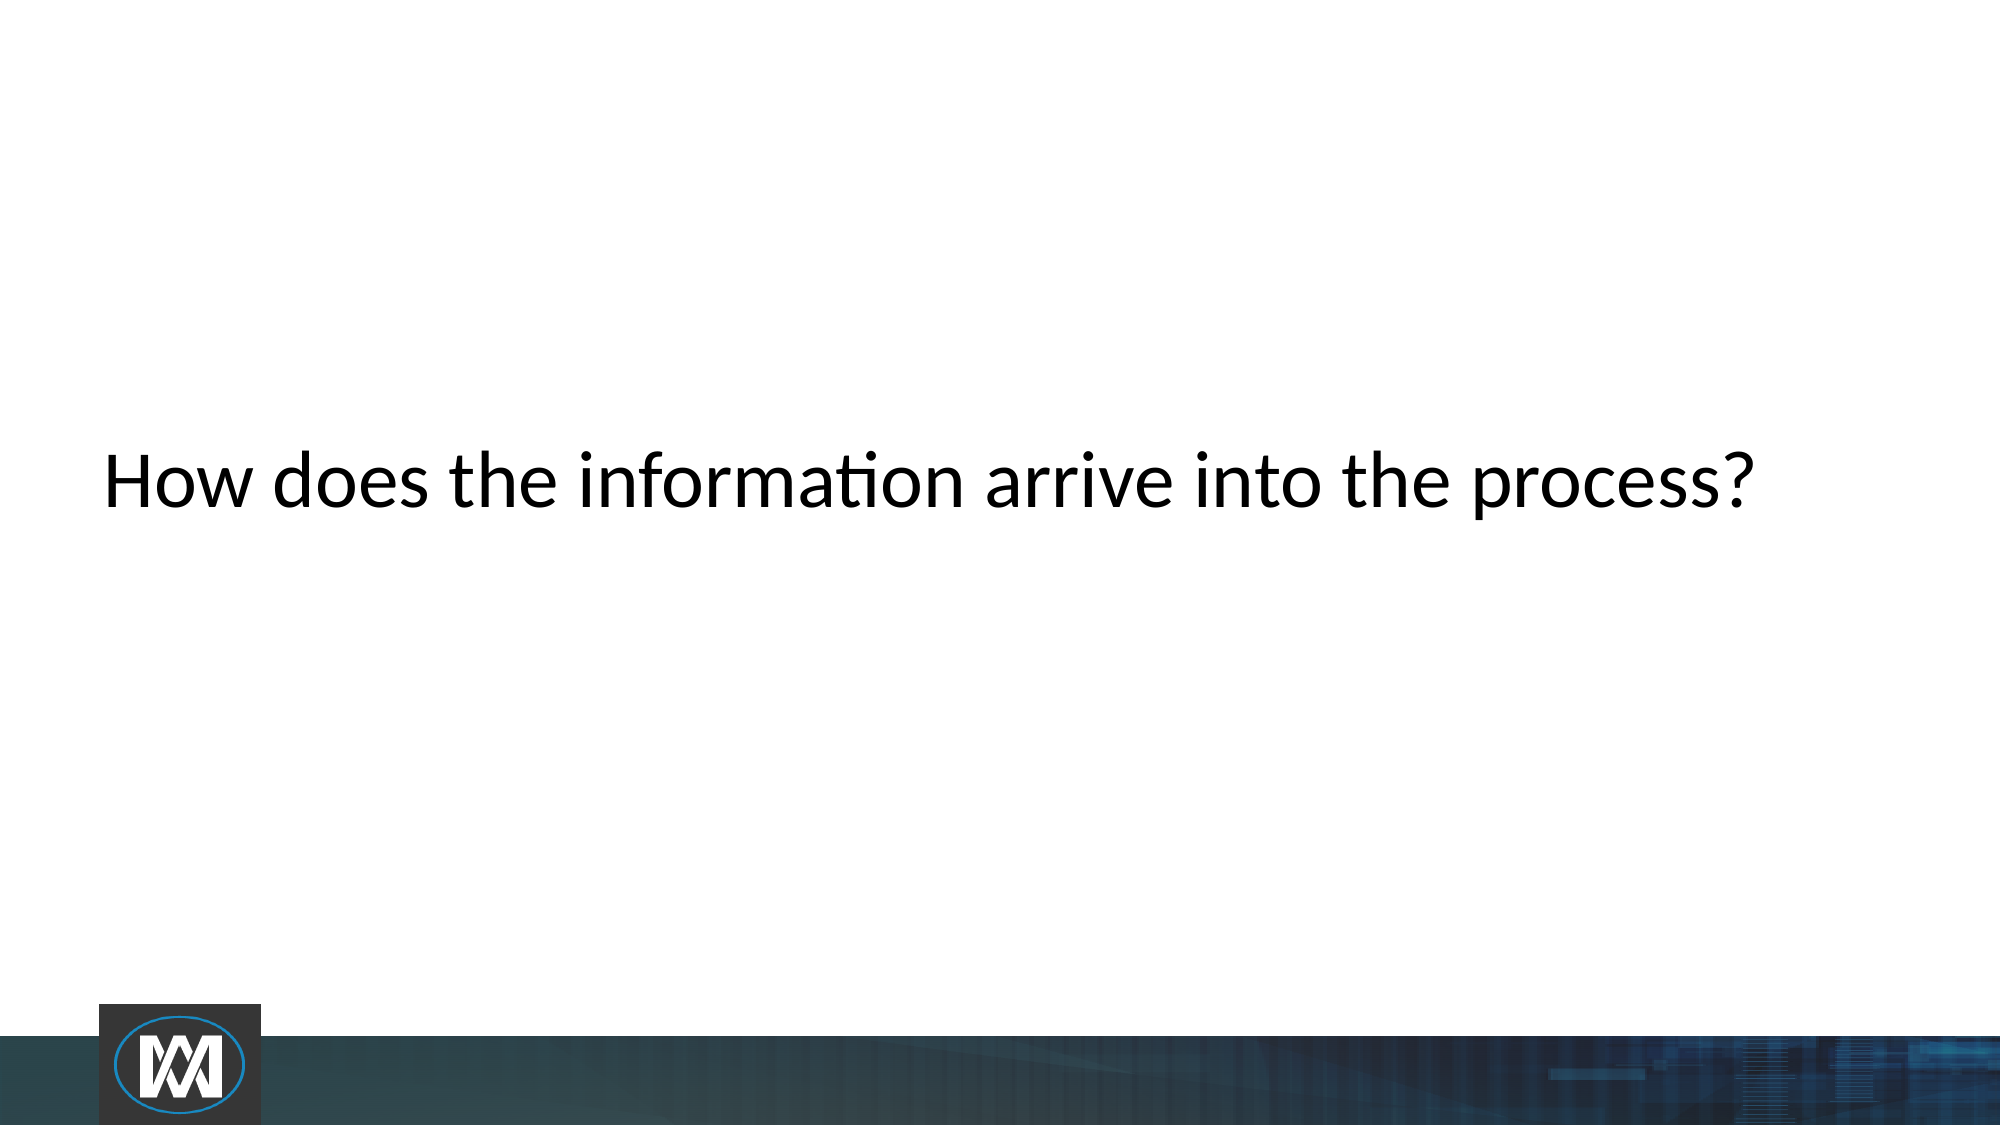

How does the information arrive into the process?